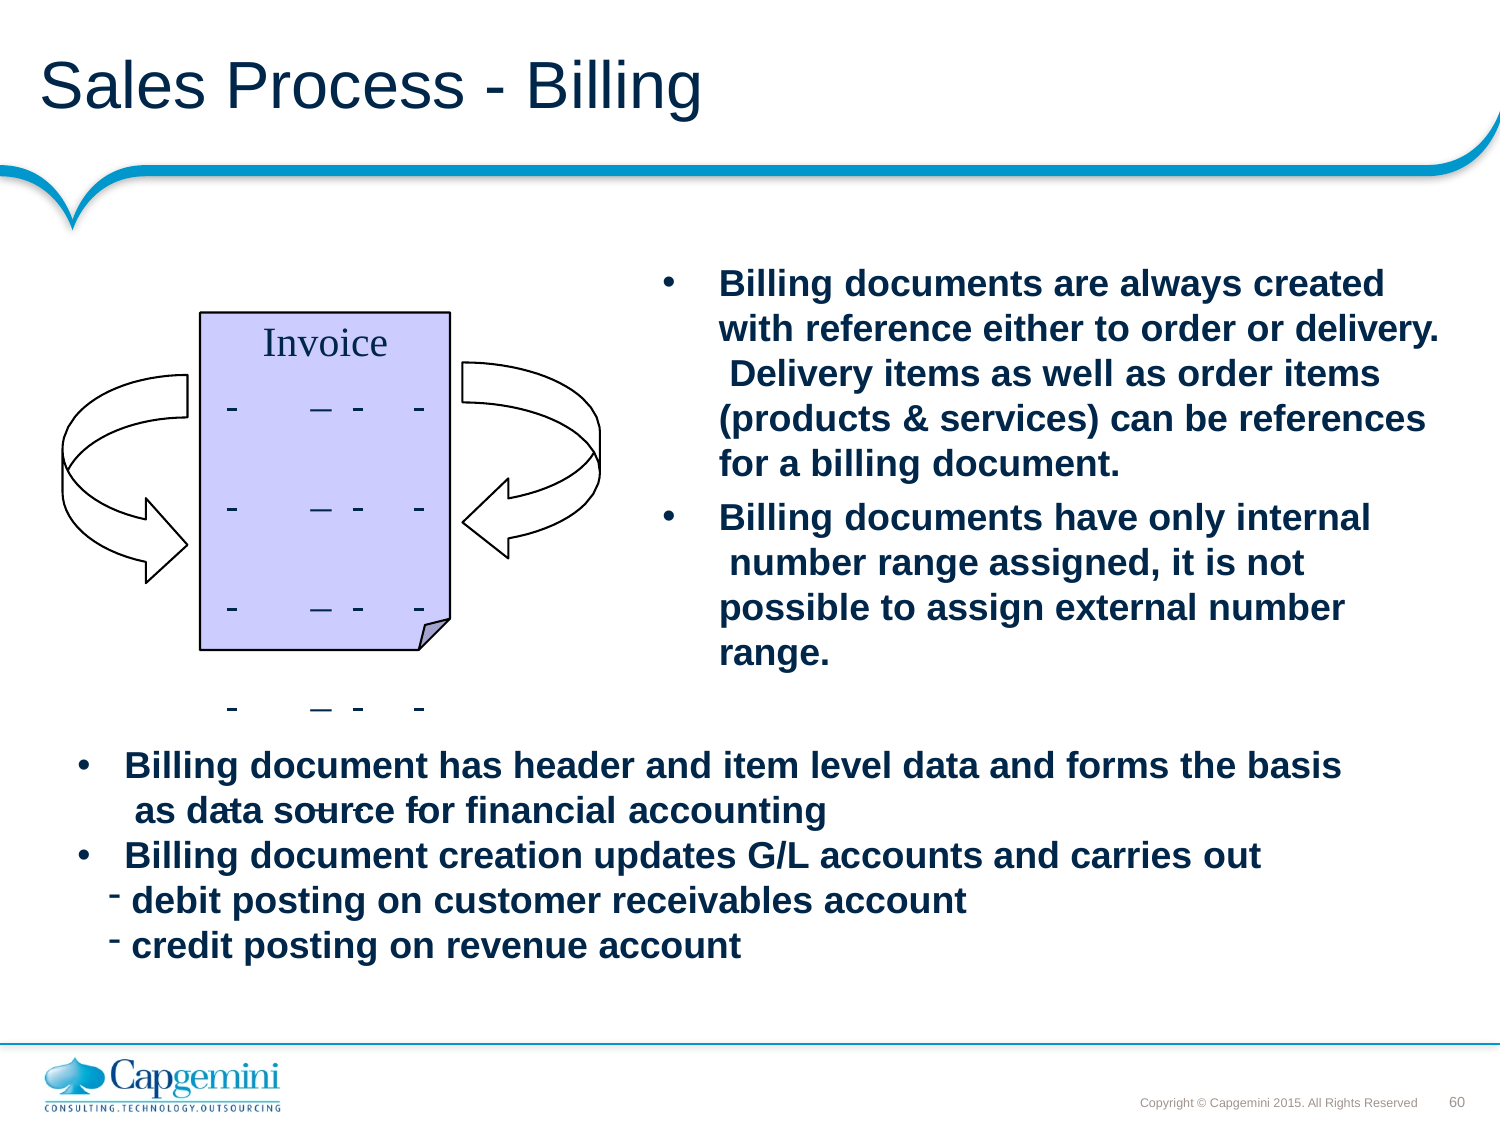

# Sales Process - Billing

Billing documents are always created  with reference either to order or delivery.  Delivery items as well as order items  (products & services) can be references  for a billing document.
Billing documents have only internal  number range assigned, it is not  possible to assign external number  range.

Invoice
 	_
 	_
 	_
 	_
 	_

Billing document has header and item level data and forms the basis  as data source for financial accounting
Billing document creation updates G/L accounts and carries out
debit posting on customer receivables account
credit posting on revenue account